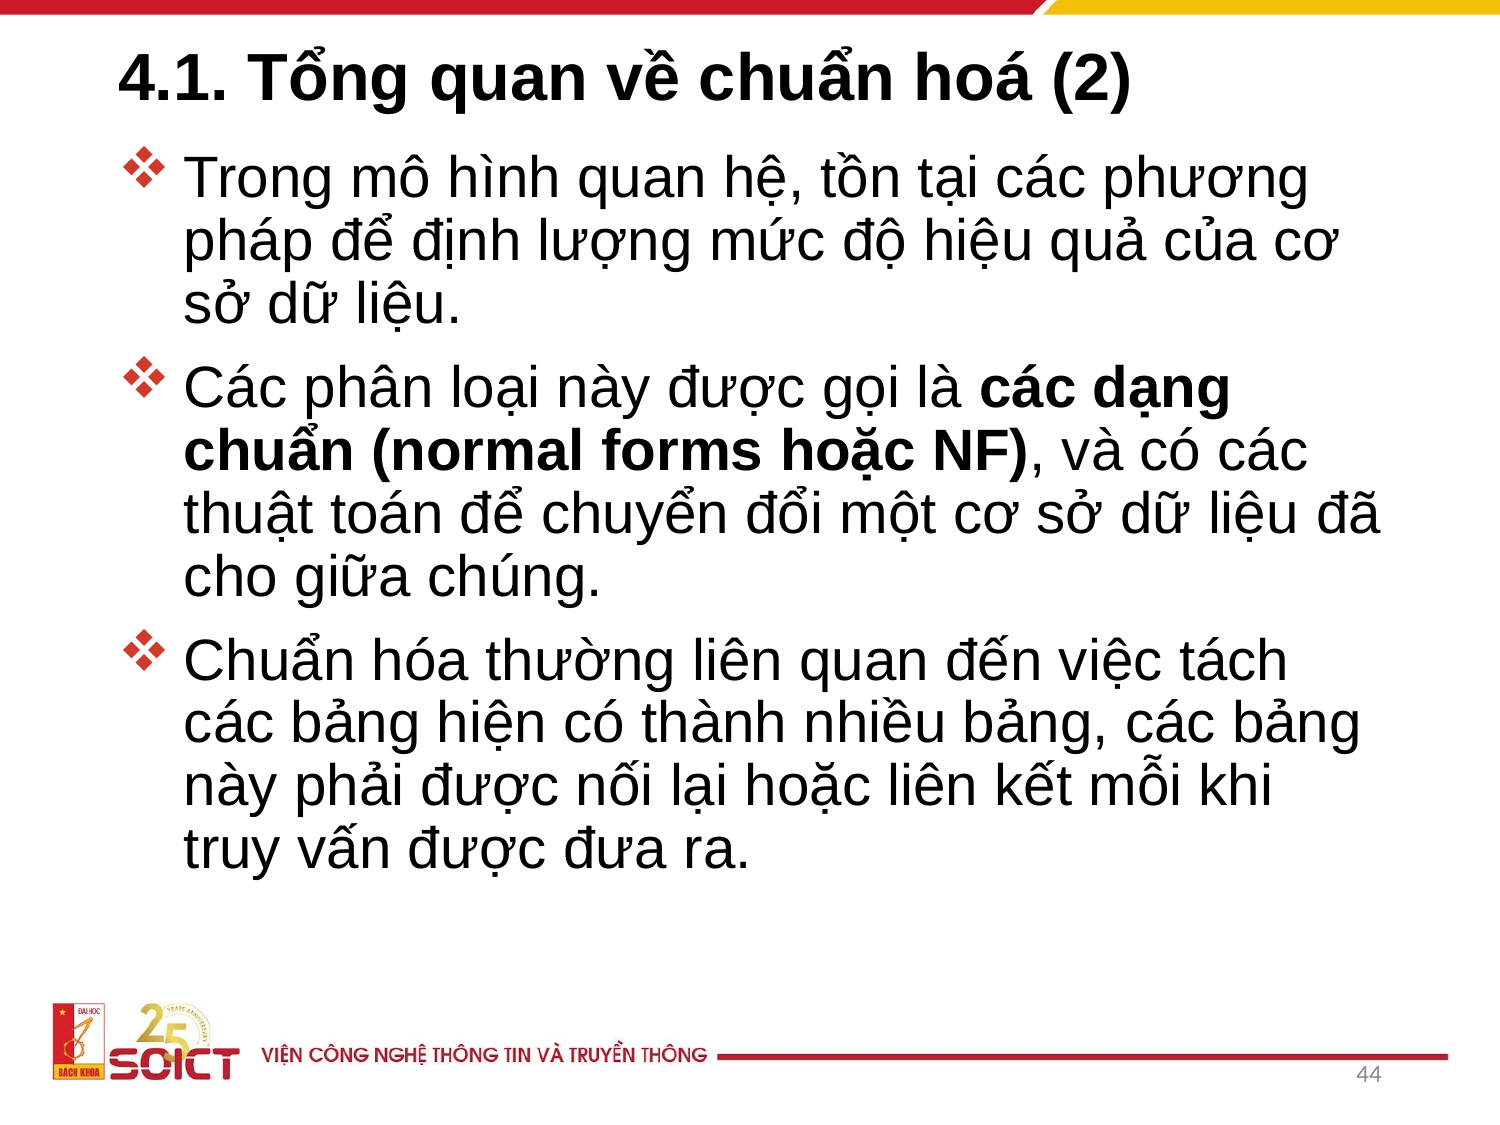

# 4.1. Tổng quan về chuẩn hoá (2)
Trong mô hình quan hệ, tồn tại các phương pháp để định lượng mức độ hiệu quả của cơ sở dữ liệu.
Các phân loại này được gọi là các dạng chuẩn (normal forms hoặc NF), và có các thuật toán để chuyển đổi một cơ sở dữ liệu đã cho giữa chúng.
Chuẩn hóa thường liên quan đến việc tách các bảng hiện có thành nhiều bảng, các bảng này phải được nối lại hoặc liên kết mỗi khi truy vấn được đưa ra.
44